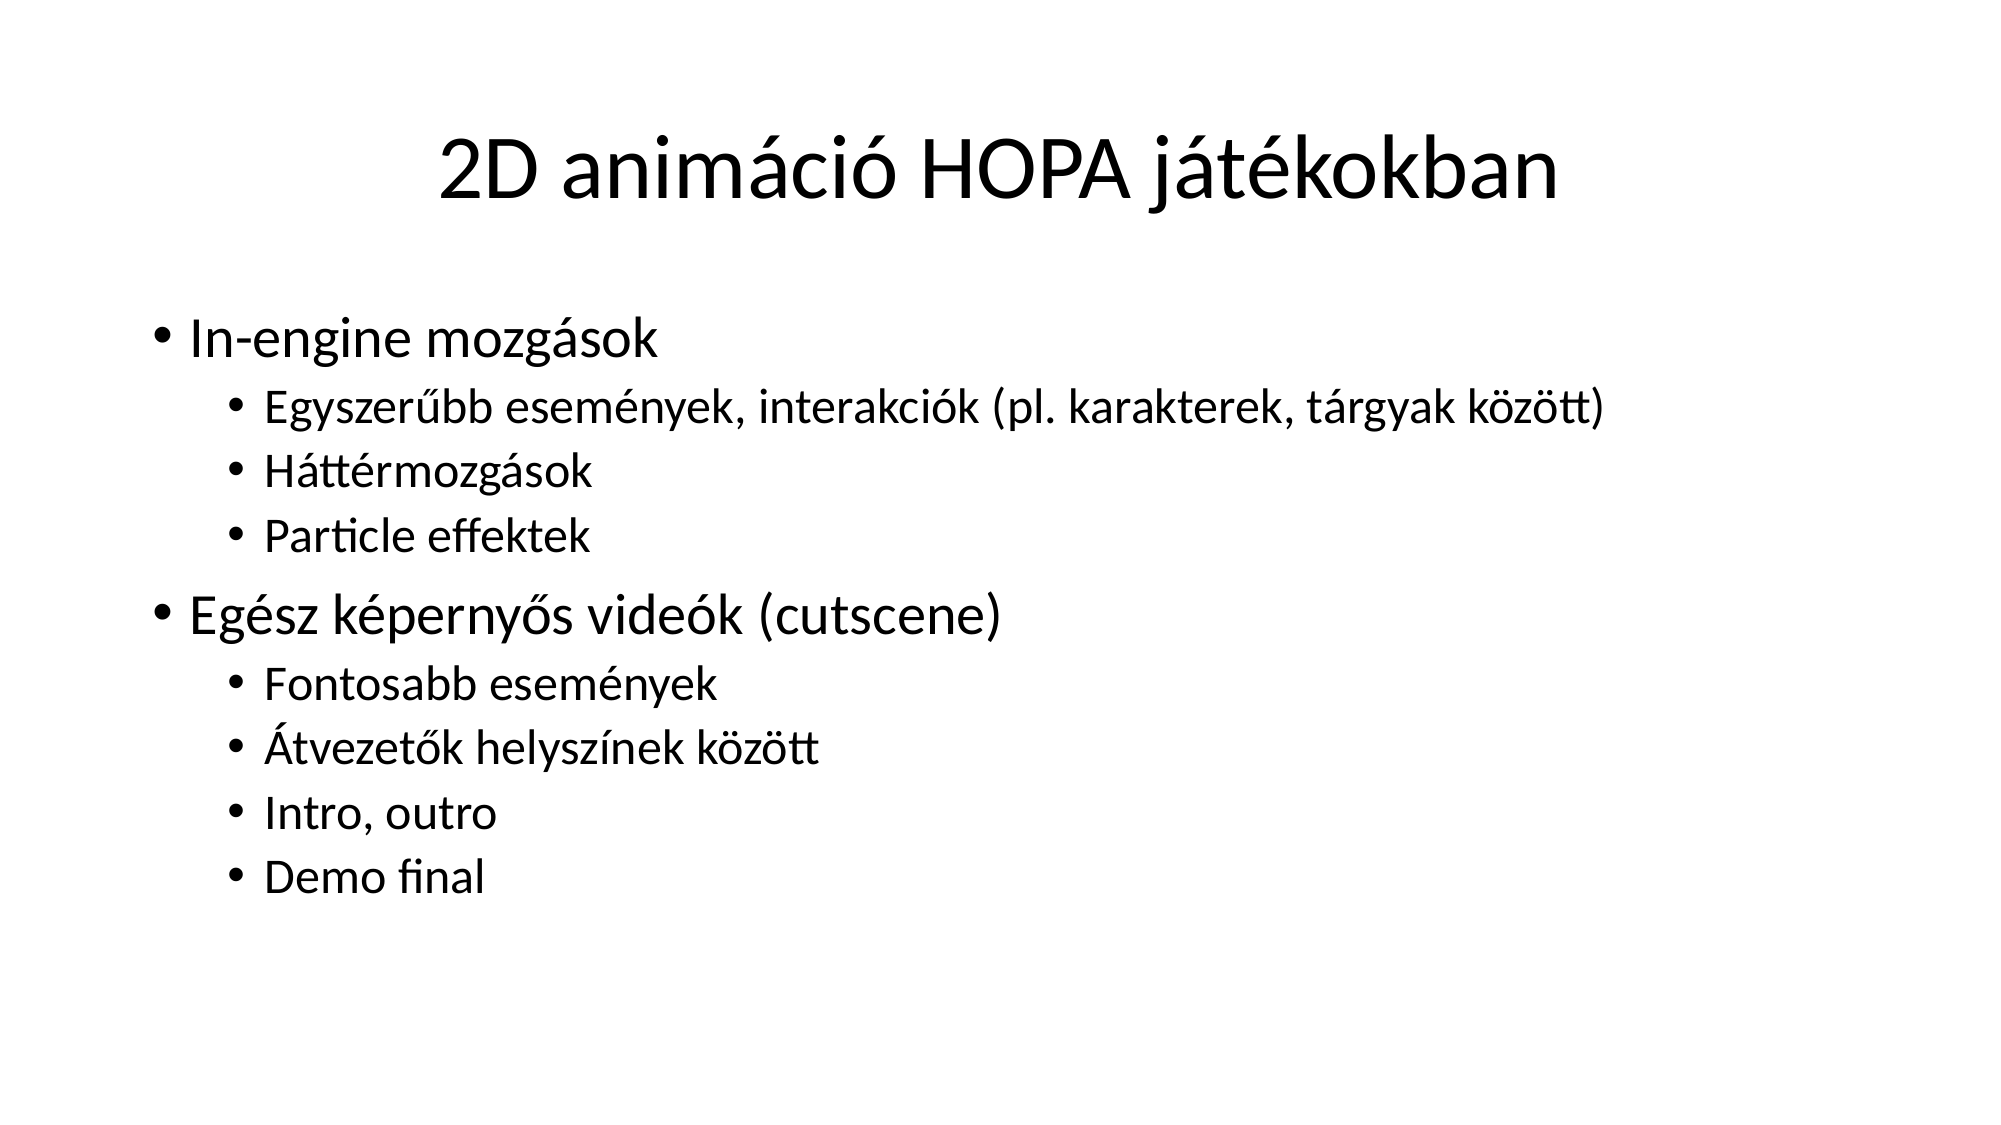

# 2D animáció HOPA játékokban
In-engine mozgások
Egyszerűbb események, interakciók (pl. karakterek, tárgyak között)
Háttérmozgások
Particle effektek
Egész képernyős videók (cutscene)
Fontosabb események
Átvezetők helyszínek között
Intro, outro
Demo final